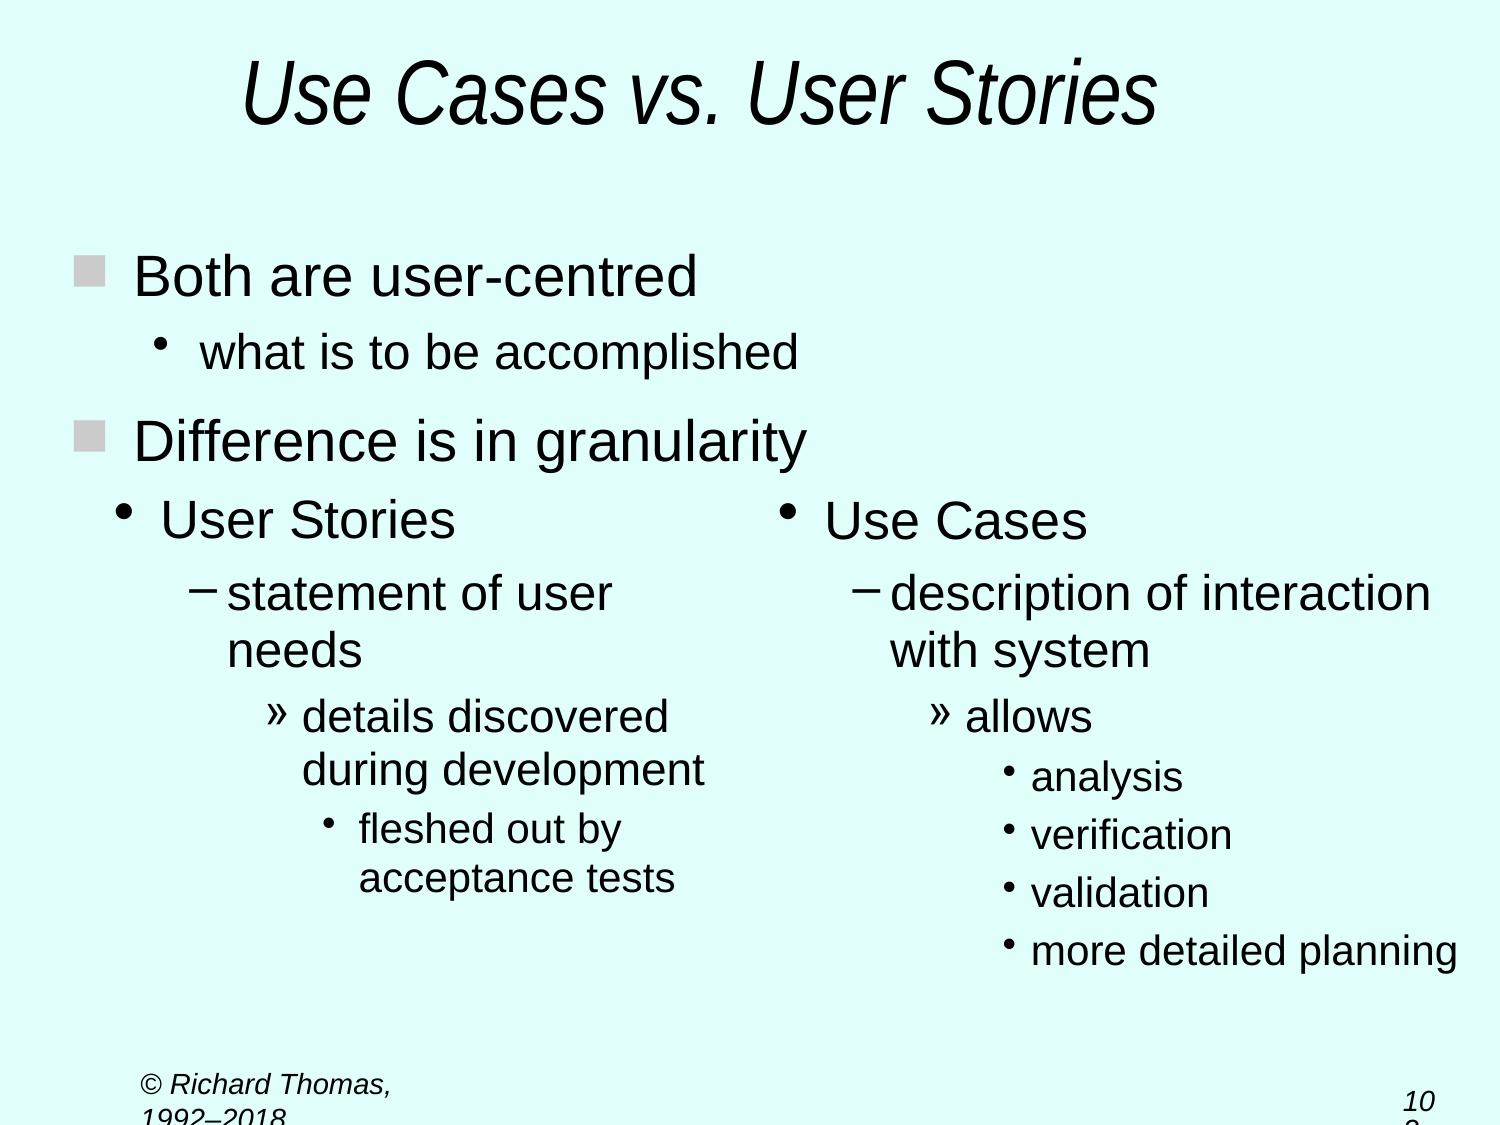

# Use Cases vs. User Stories
Both are user-centred
what is to be accomplished
Difference is in granularity
User Stories
Use Cases
statement of user needs
details discovered during development
fleshed out by acceptance tests
description of interaction with system
allows
analysis
verification
validation
more detailed planning
© Richard Thomas, 1992–2018
102